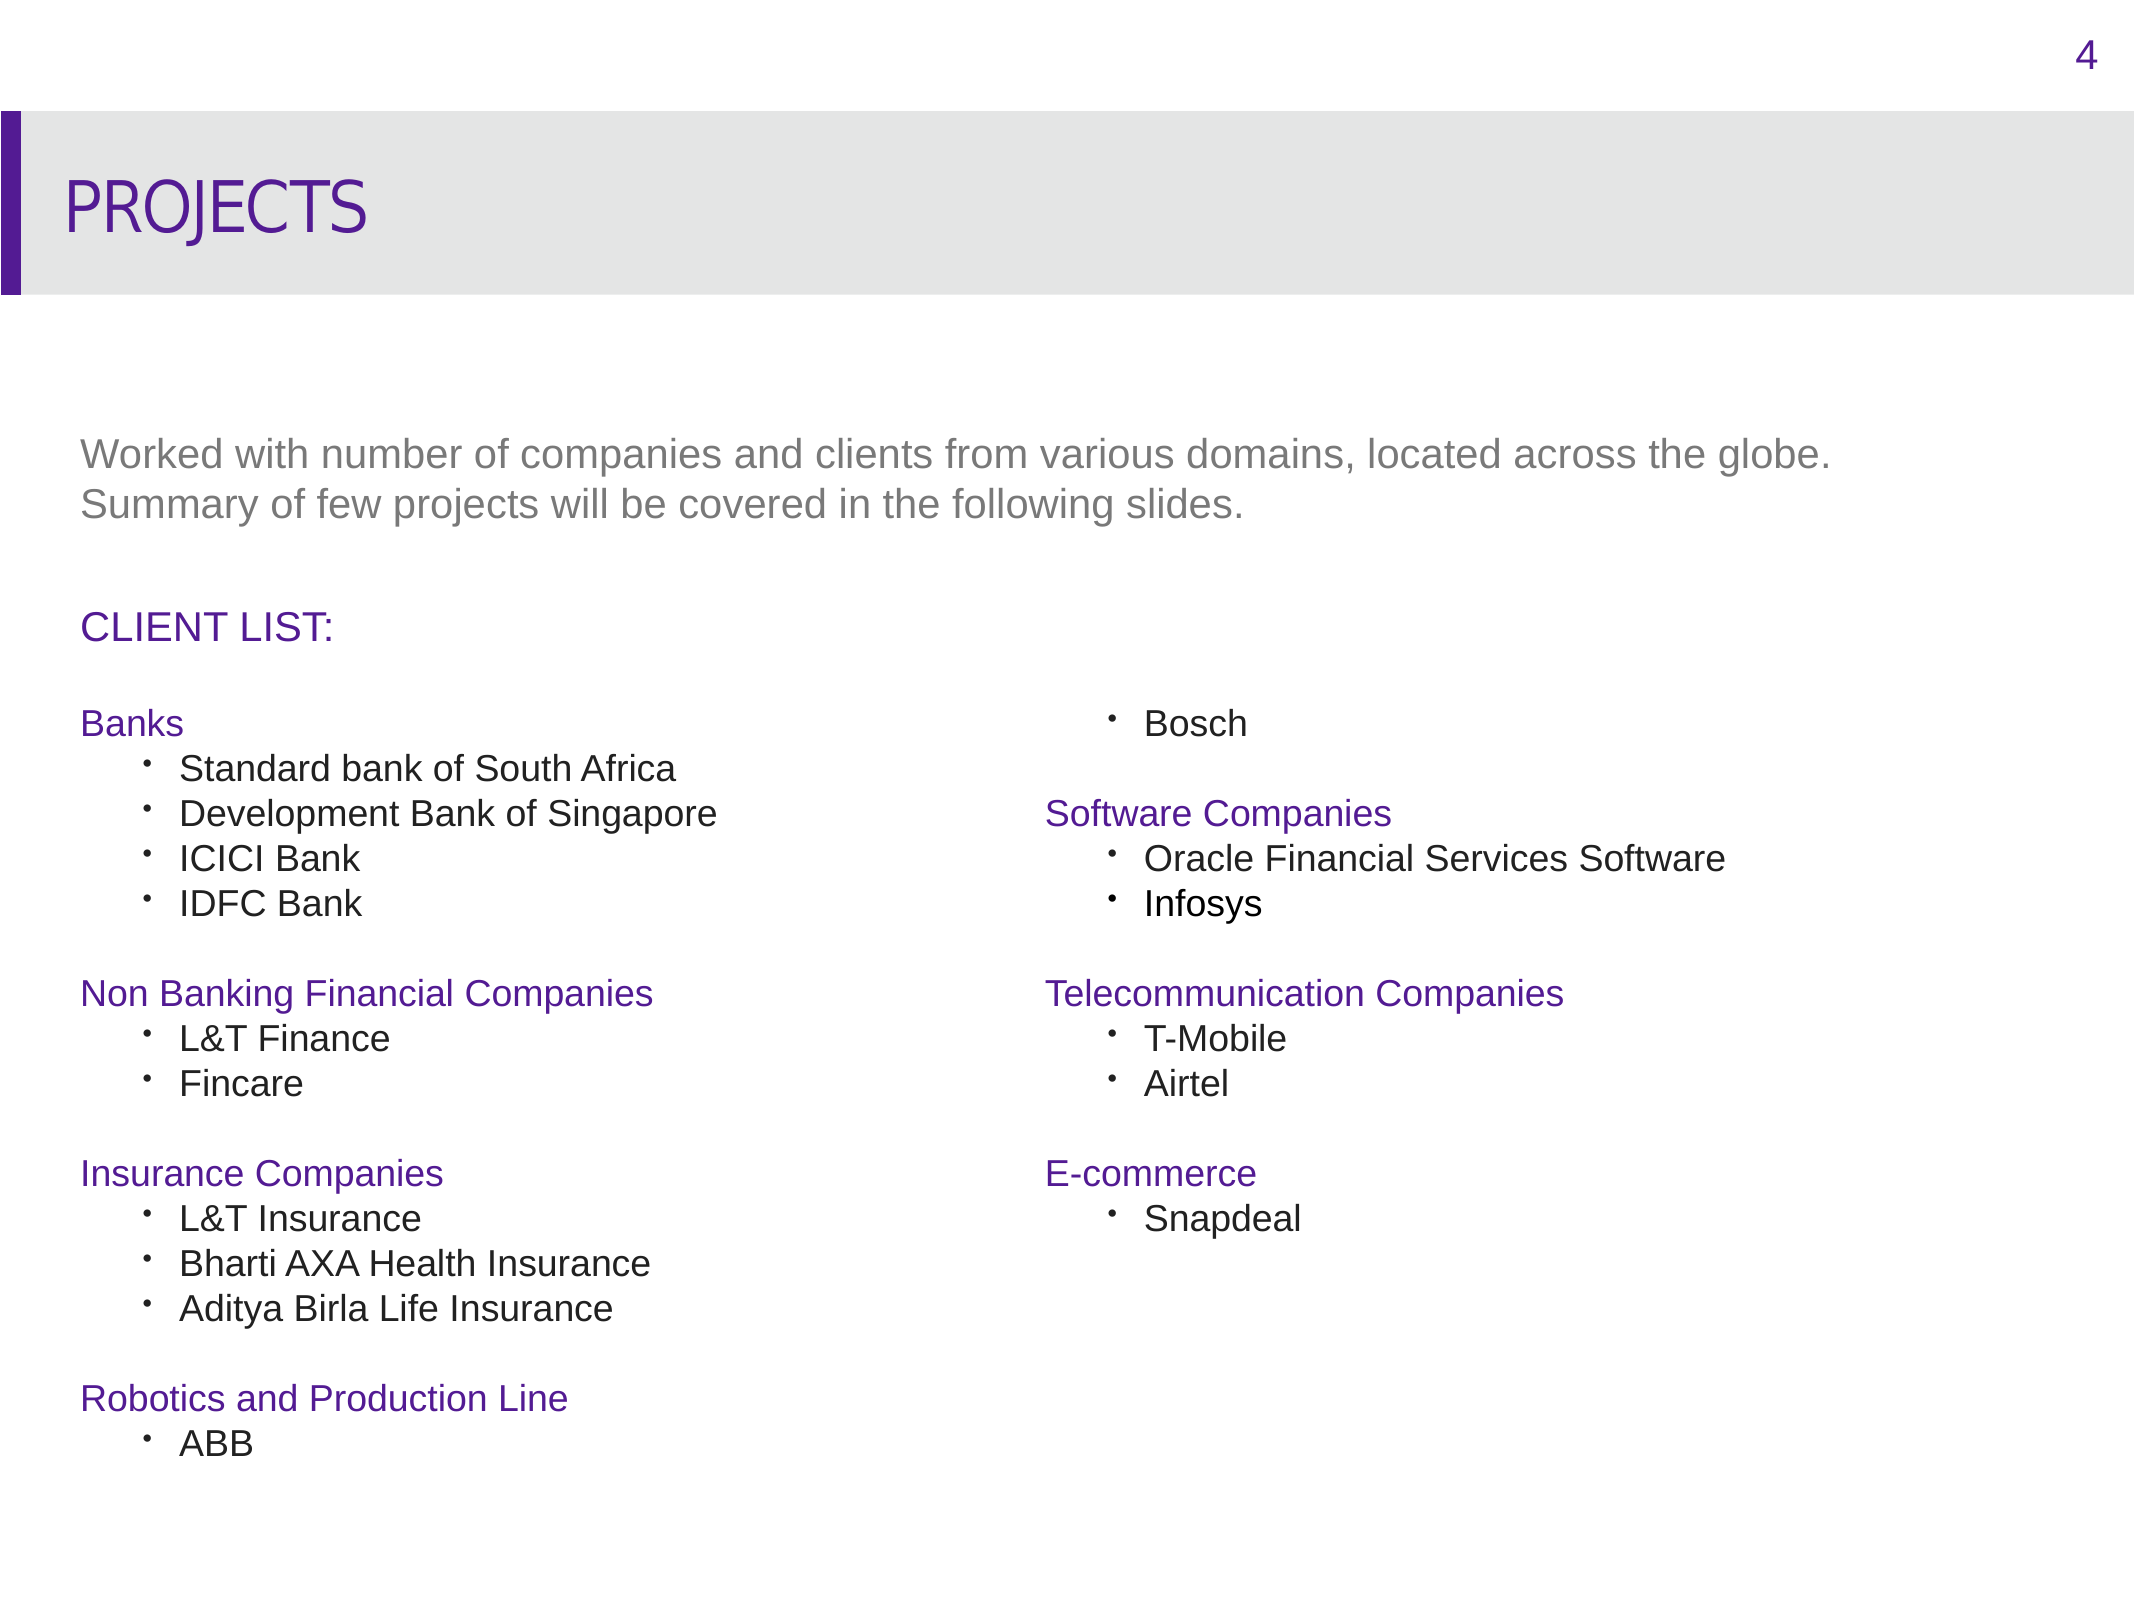

4

# PROJeCTS
Worked with number of companies and clients from various domains, located across the globe. Summary of few projects will be covered in the following slides.

CLIENT LIST:
Banks
Standard bank of South Africa
Development Bank of Singapore
ICICI Bank
IDFC Bank
Non Banking Financial Companies
L&T Finance
Fincare
Insurance Companies
L&T Insurance
Bharti AXA Health Insurance
Aditya Birla Life Insurance
Robotics and Production Line
ABB
Bosch
Software Companies
Oracle Financial Services Software
Infosys

Telecommunication Companies
T-Mobile
Airtel

E-commerce
Snapdeal